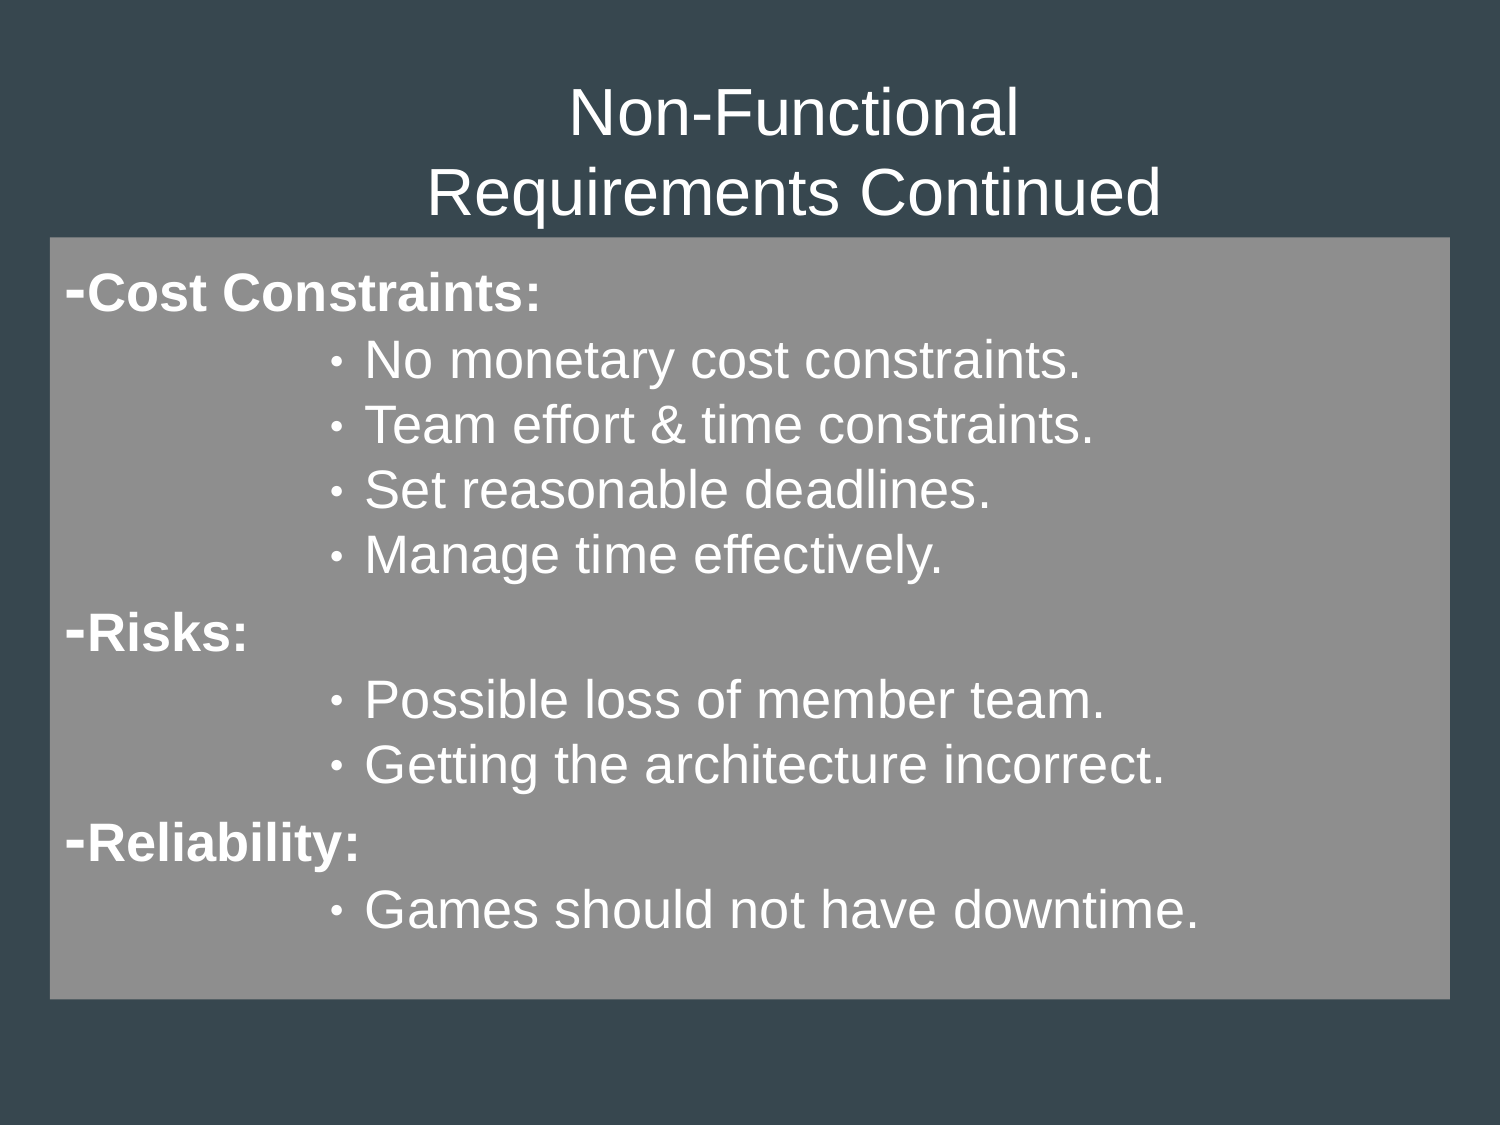

Non-Functional
Requirements Continued
-Cost Constraints:
No monetary cost constraints.
Team effort & time constraints.
Set reasonable deadlines.
Manage time effectively.
-Risks:
Possible loss of member team.
Getting the architecture incorrect.
-Reliability:
Games should not have downtime.